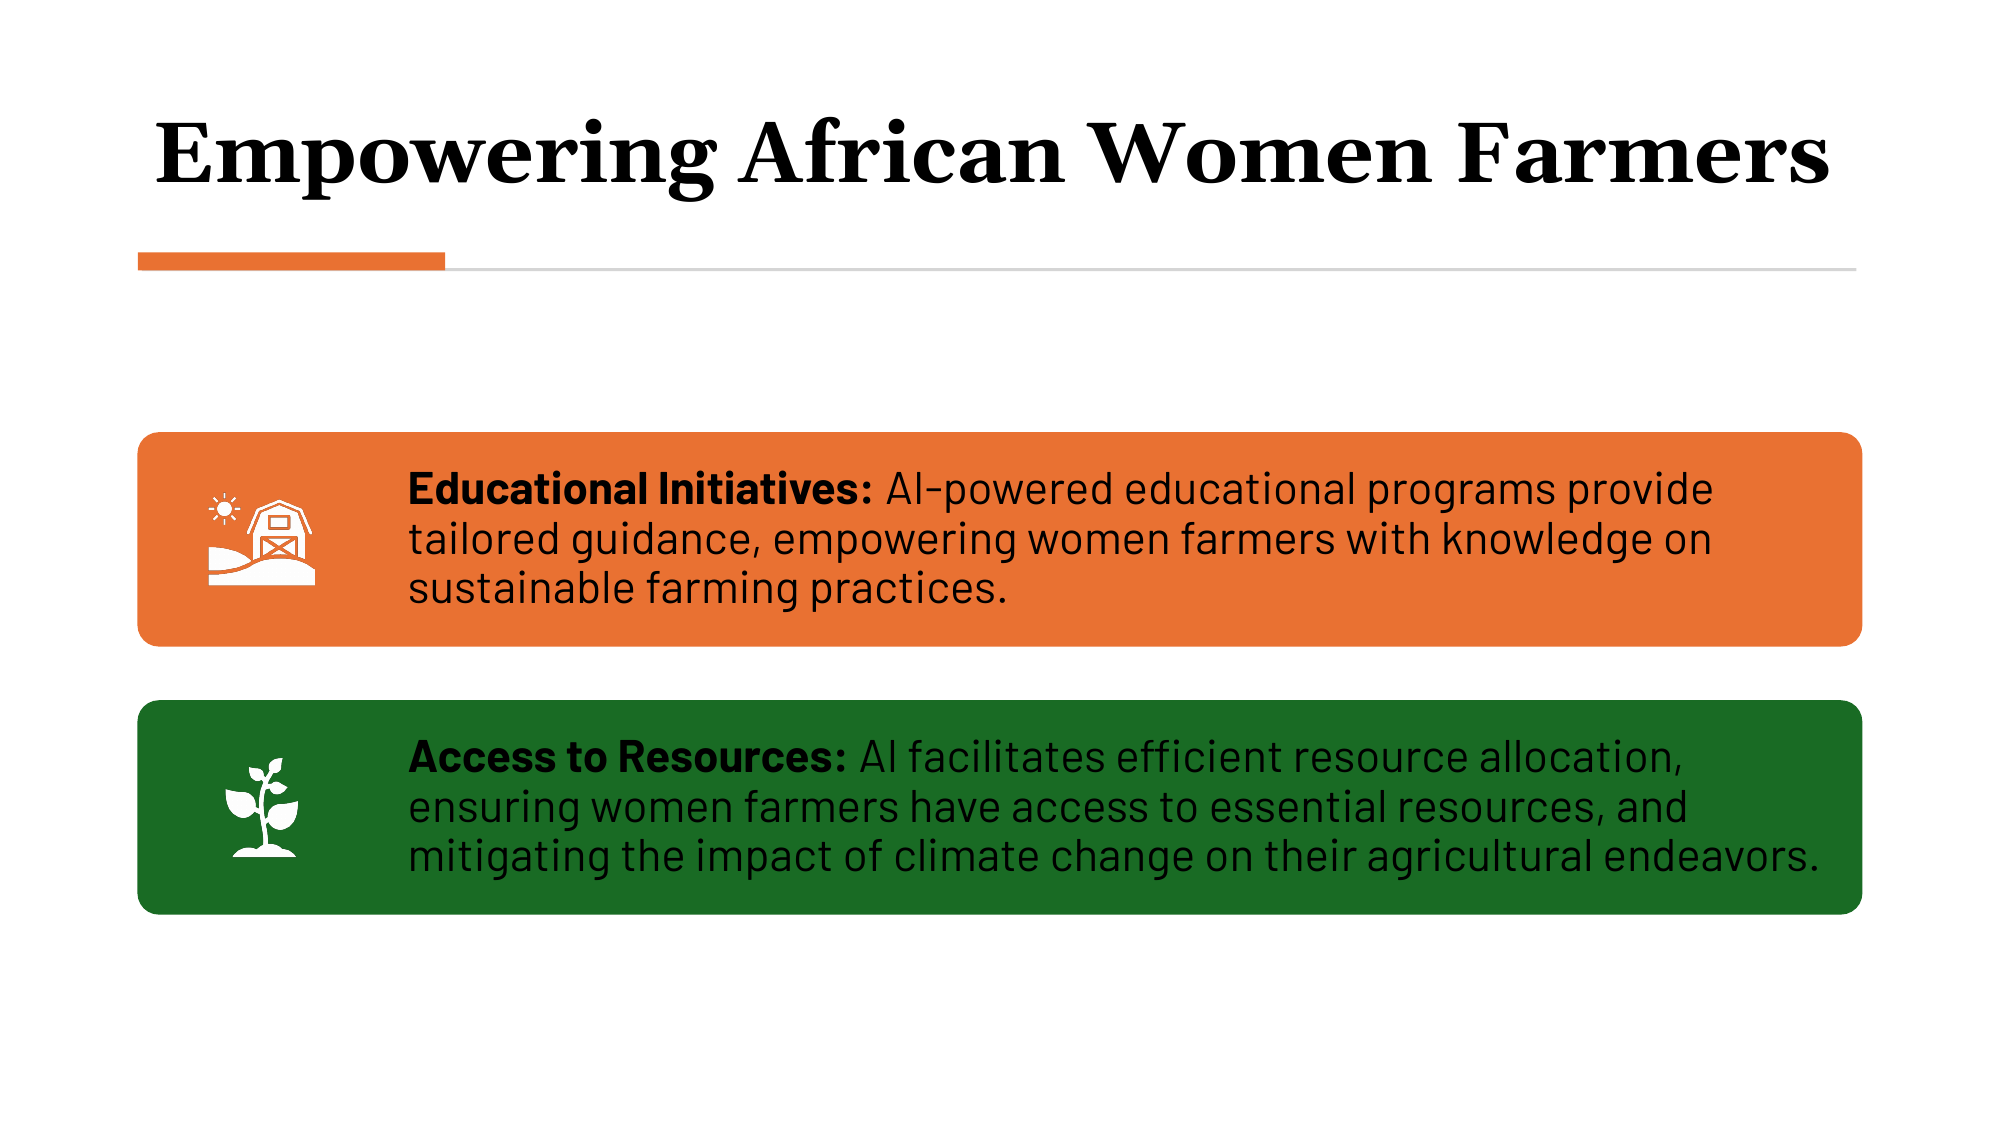

# Empowering African Women Farmers

Educational Initiatives: AI-powered educational programs provide tailored guidance, empowering women farmers with knowledge on sustainable farming practices.
Access to Resources: AI facilitates efficient resource allocation, ensuring women farmers have access to essential resources, and mitigating the impact of climate change on their agricultural endeavors.